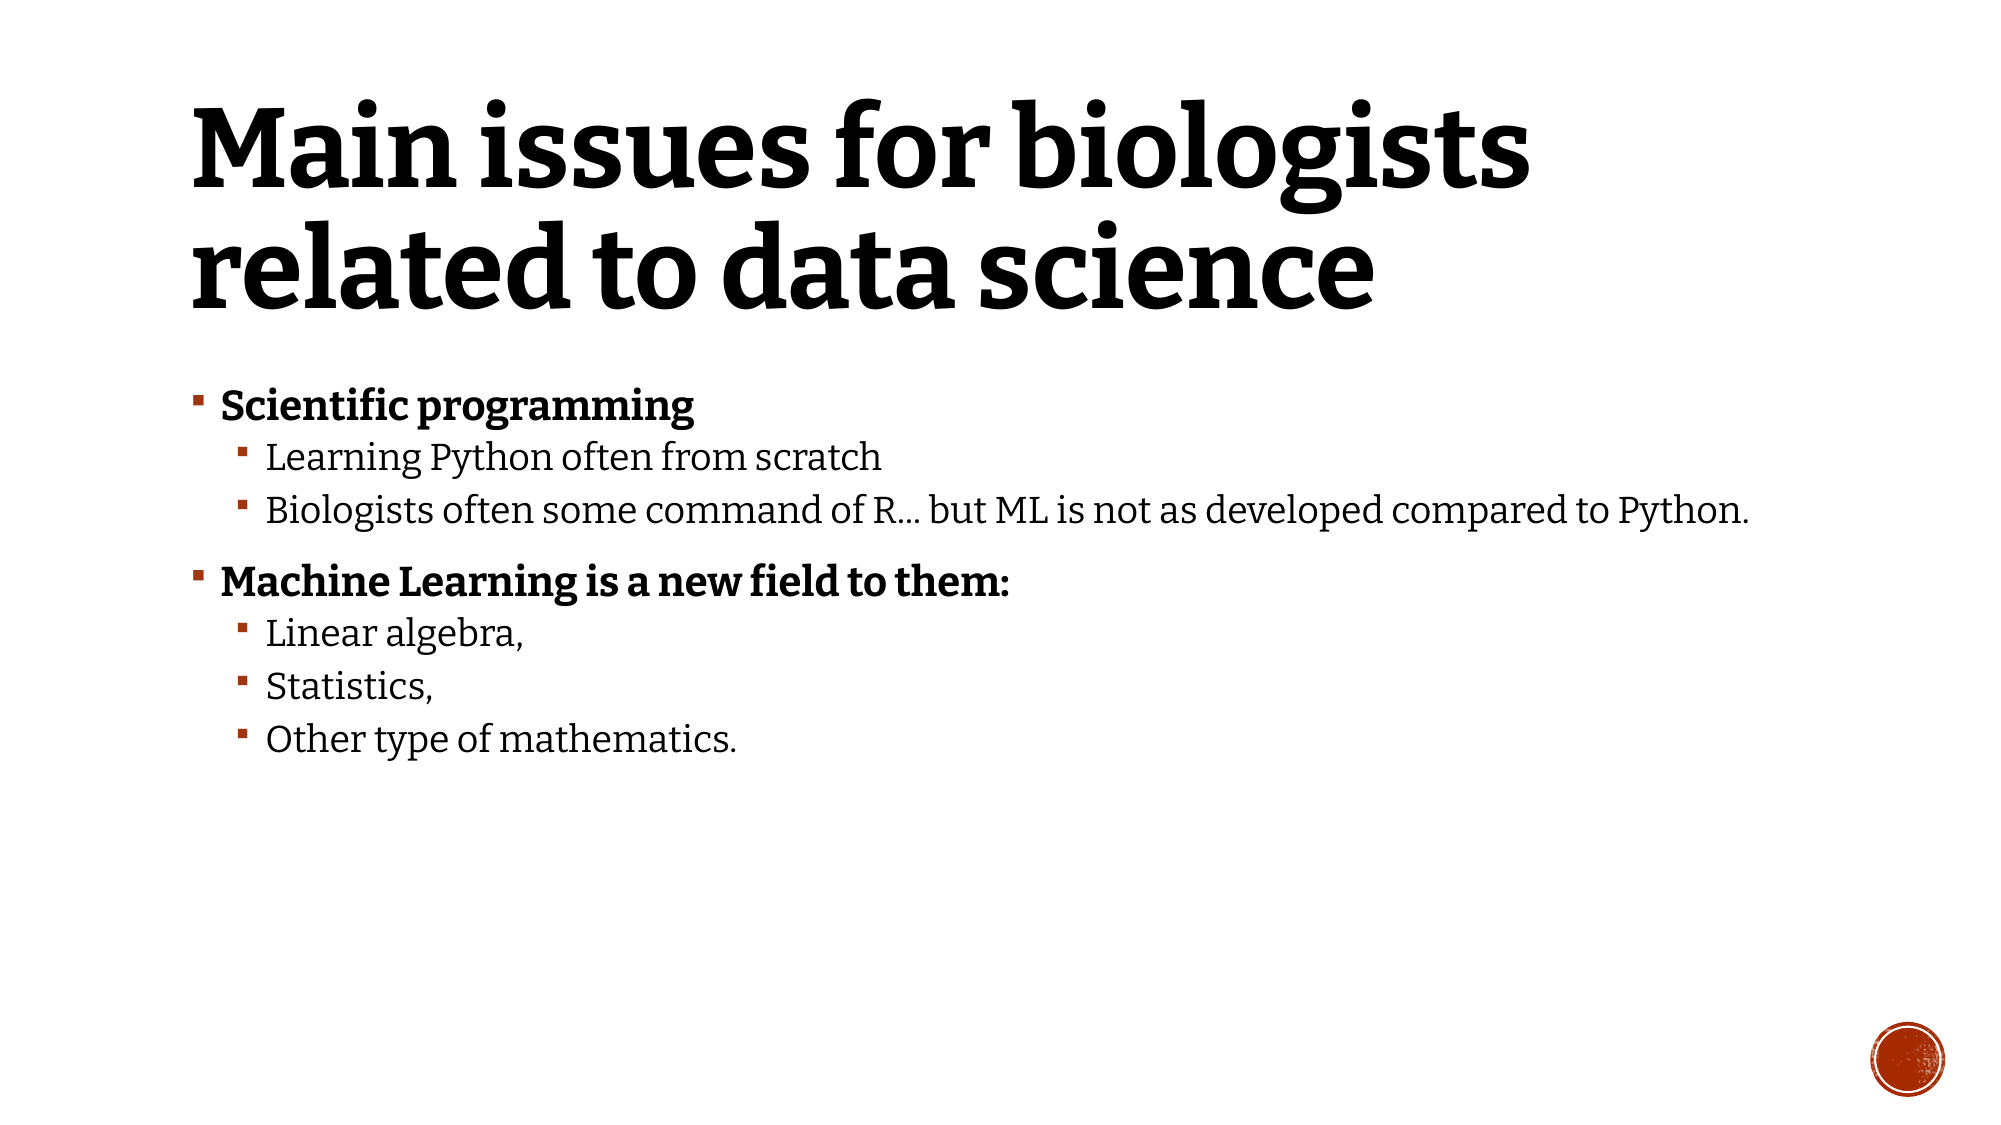

# Main issues for biologists related to data science
Scientific programming
Learning Python often from scratch
Biologists often some command of R... but ML is not as developed compared to Python.
Machine Learning is a new field to them:
Linear algebra,
Statistics,
Other type of mathematics.